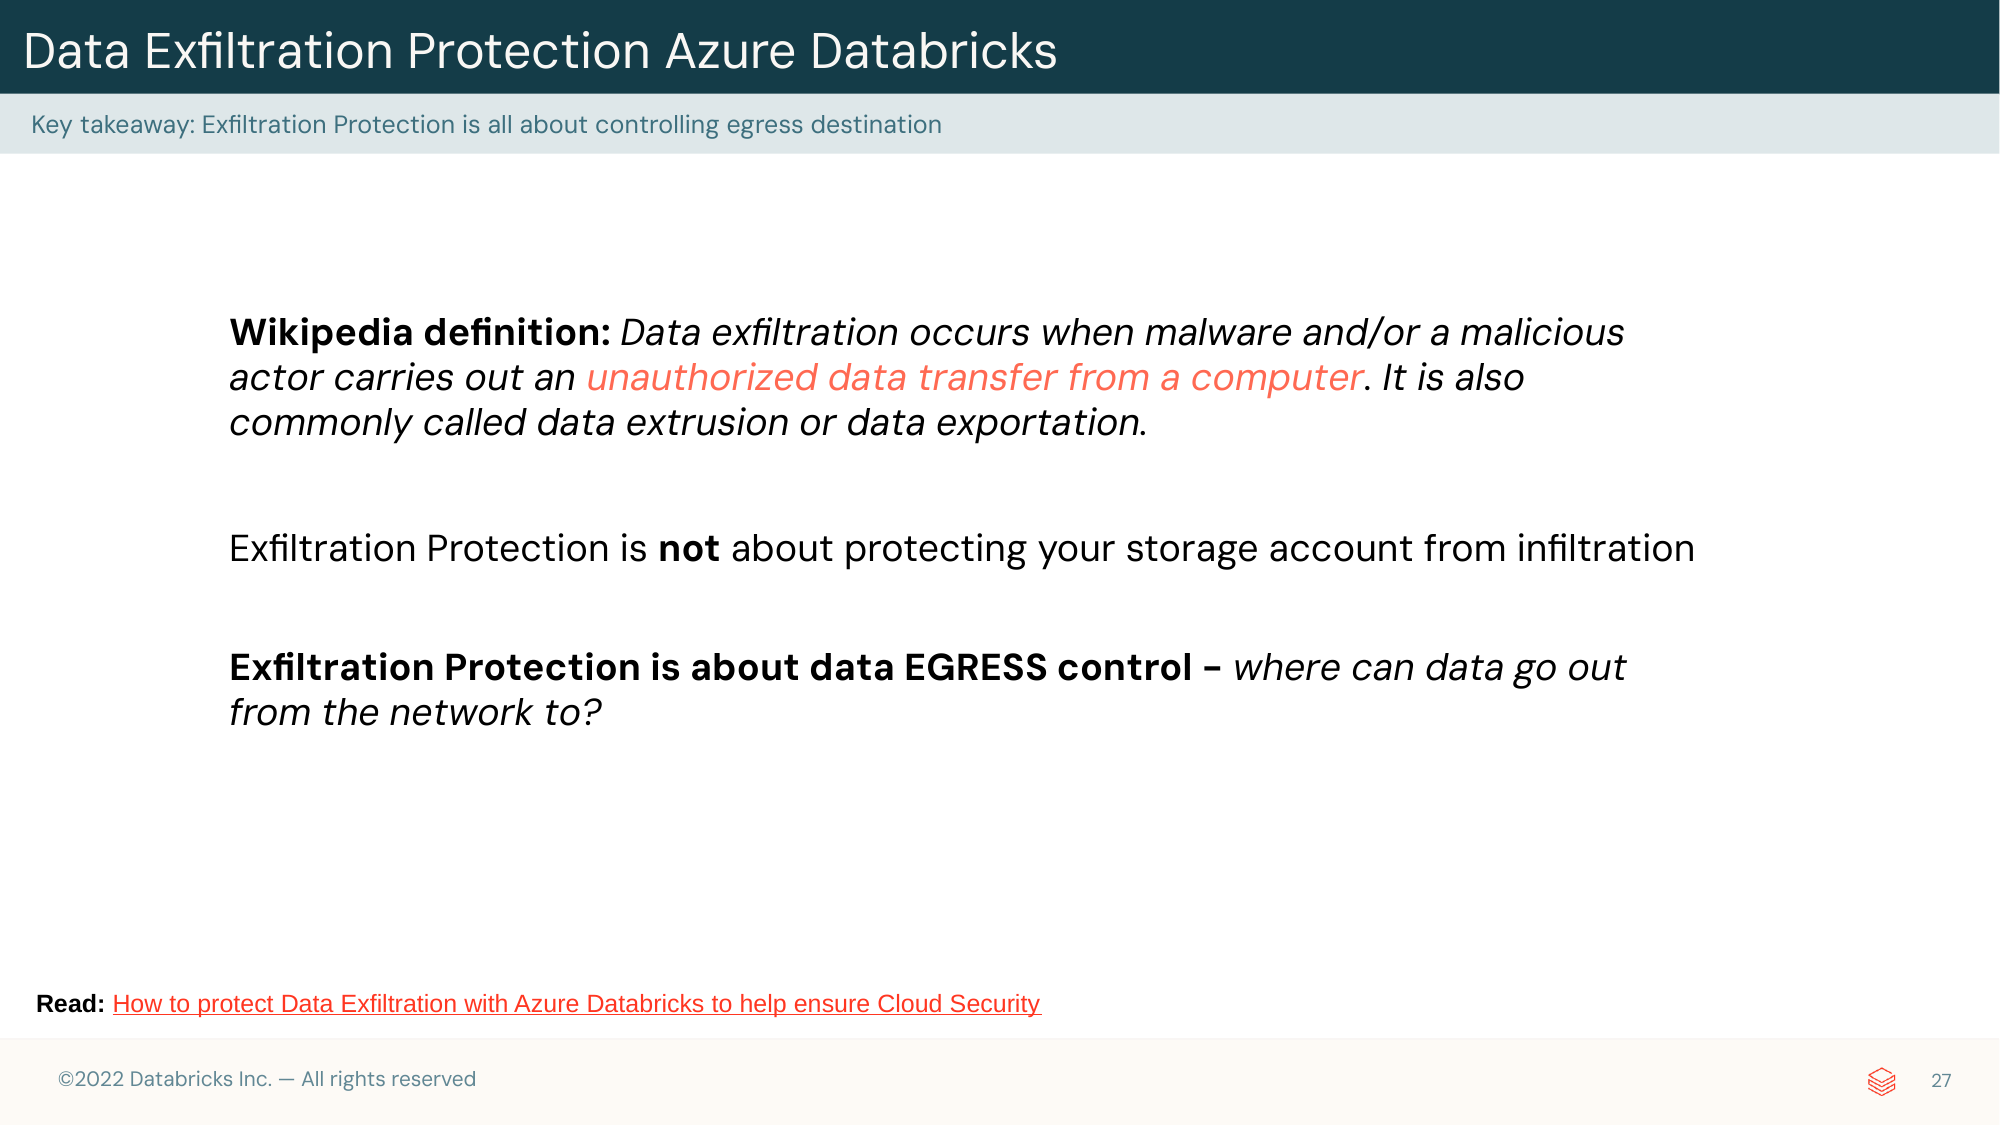

Data Exfiltration Protection Azure Databricks
Key takeaway: Exfiltration Protection is all about controlling egress destination
Wikipedia definition: Data exfiltration occurs when malware and/or a malicious actor carries out an unauthorized data transfer from a computer. It is also commonly called data extrusion or data exportation.

Exfiltration Protection is not about protecting your storage account from infiltration
Exfiltration Protection is about data EGRESS control - where can data go out from the network to?
Read: How to protect Data Exfiltration with Azure Databricks to help ensure Cloud Security
27